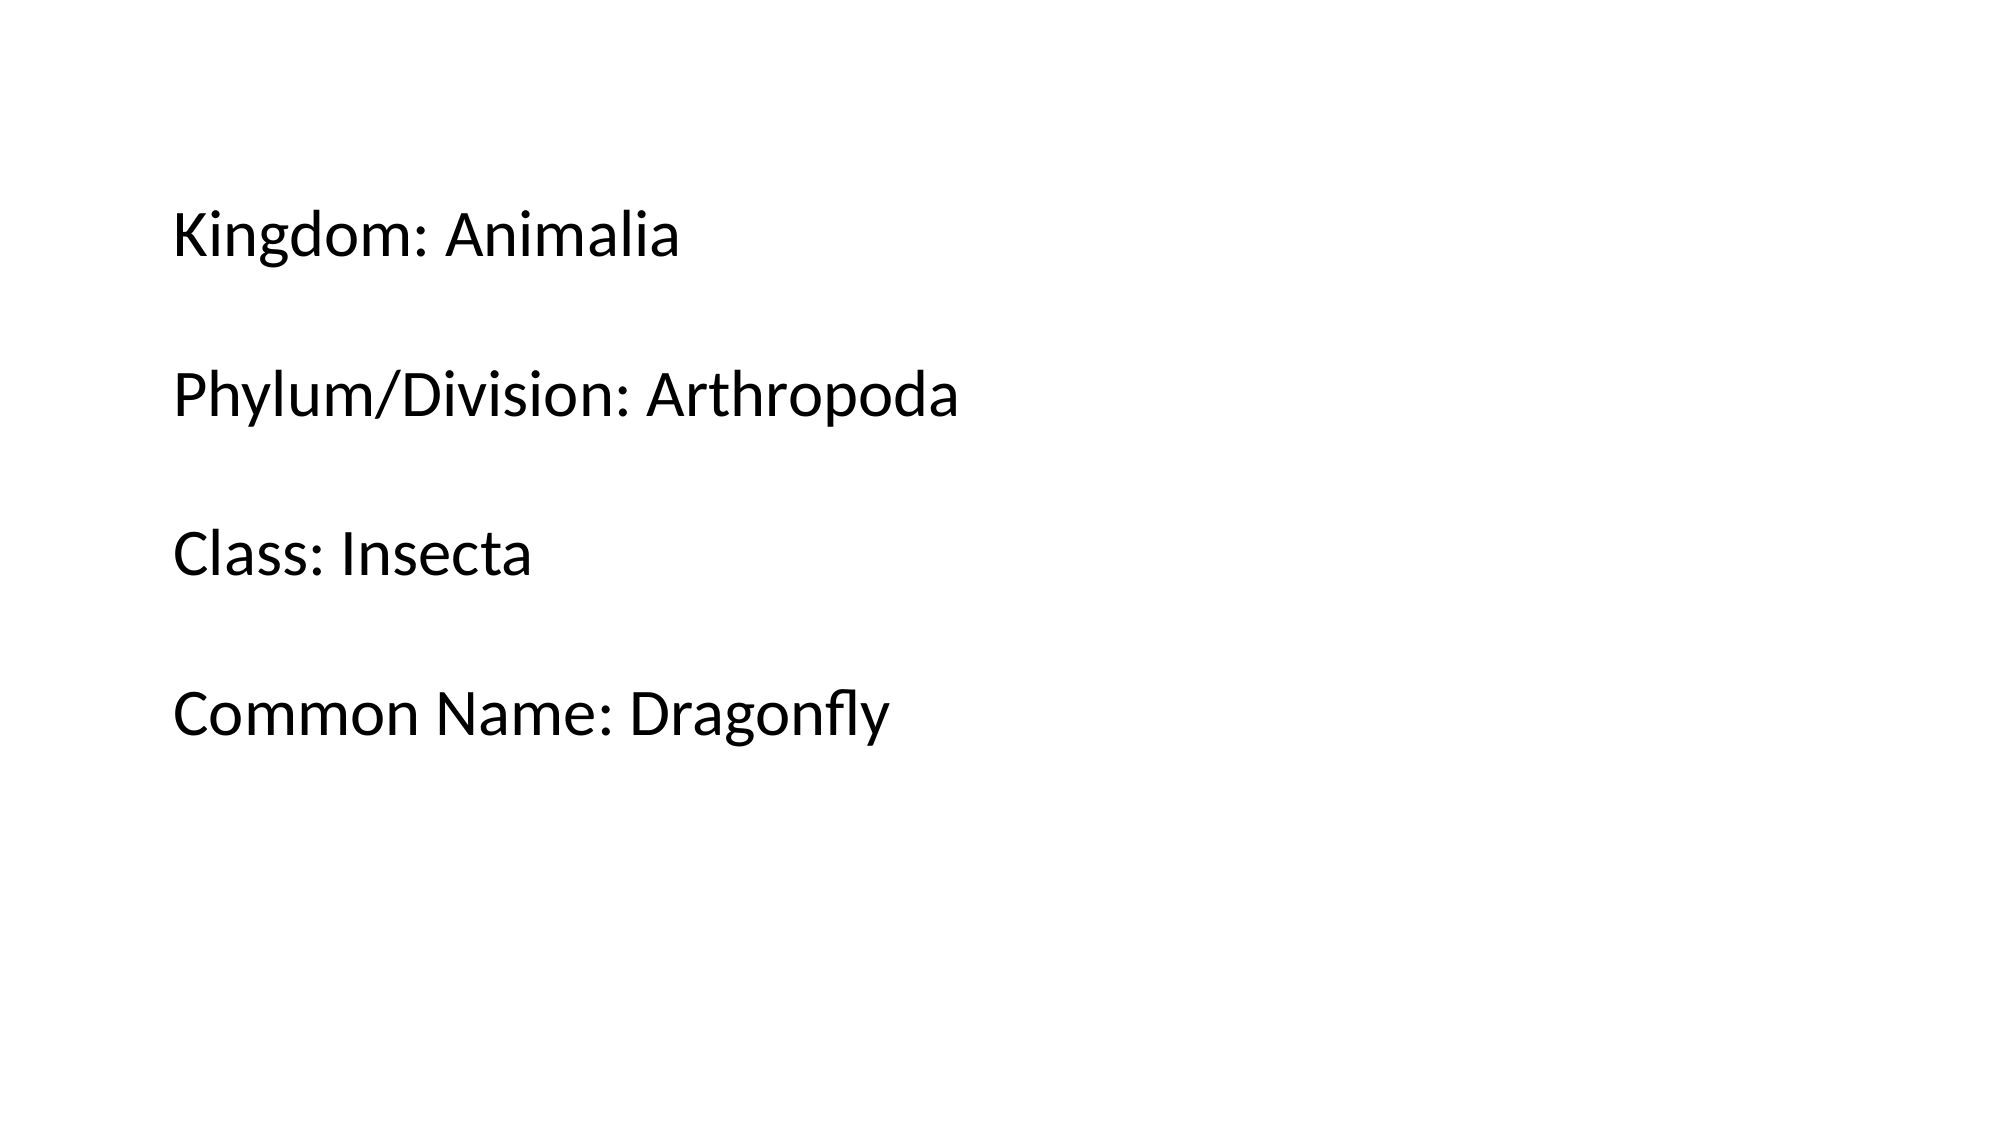

Kingdom: Animalia

Phylum/Division: Arthropoda

Class: Insecta

Common Name: Dragonfly